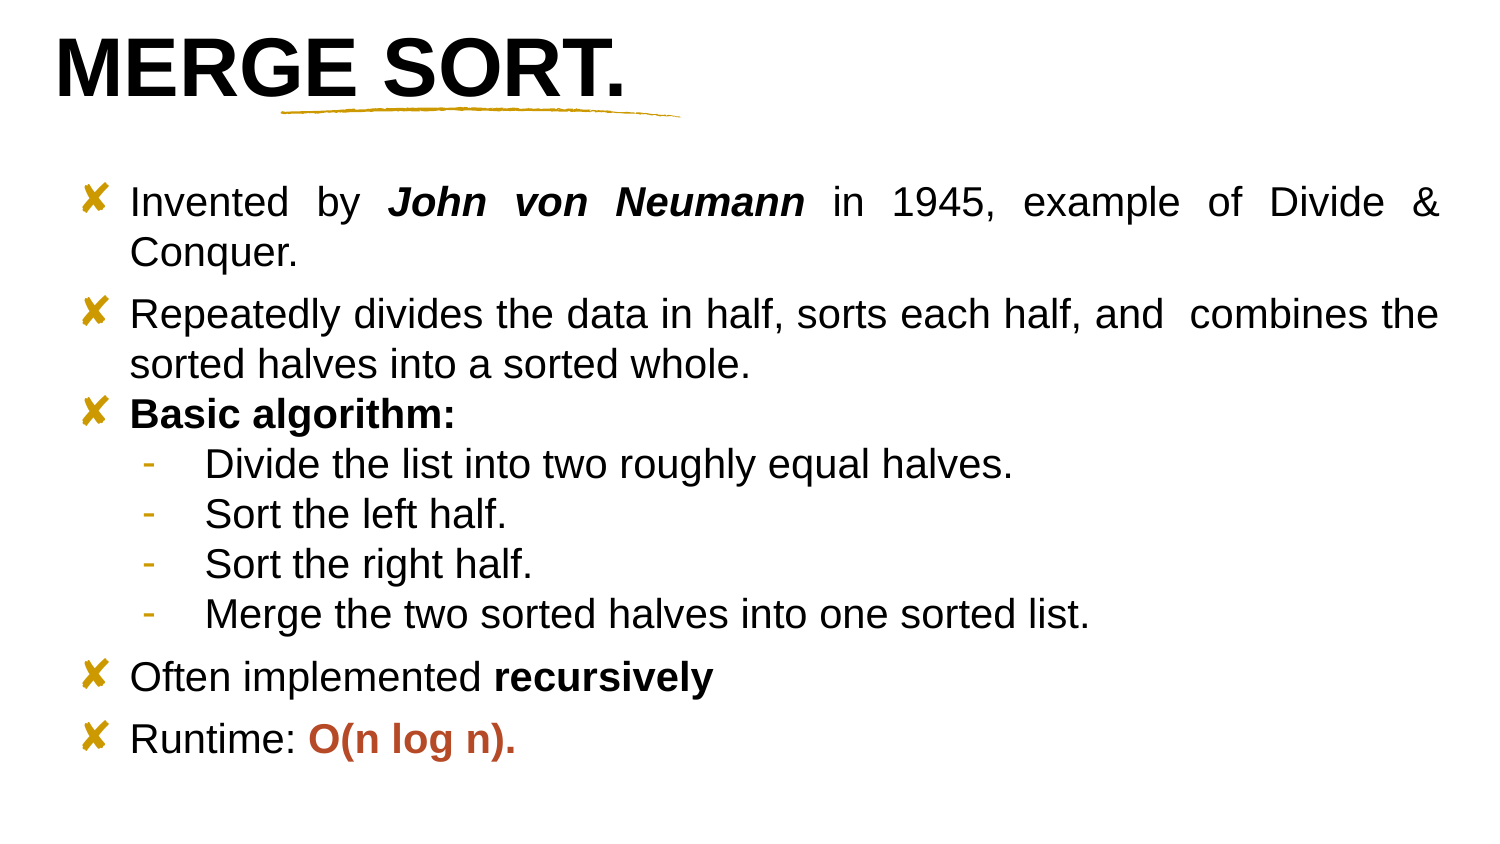

# MERGE SORT.
Invented by John von Neumann in 1945, example of Divide & Conquer.
Repeatedly divides the data in half, sorts each half, and  combines the sorted halves into a sorted whole.
Basic algorithm:
Divide the list into two roughly equal halves.
Sort the left half.
Sort the right half.
Merge the two sorted halves into one sorted list.
Often implemented recursively
Runtime: O(n log n).